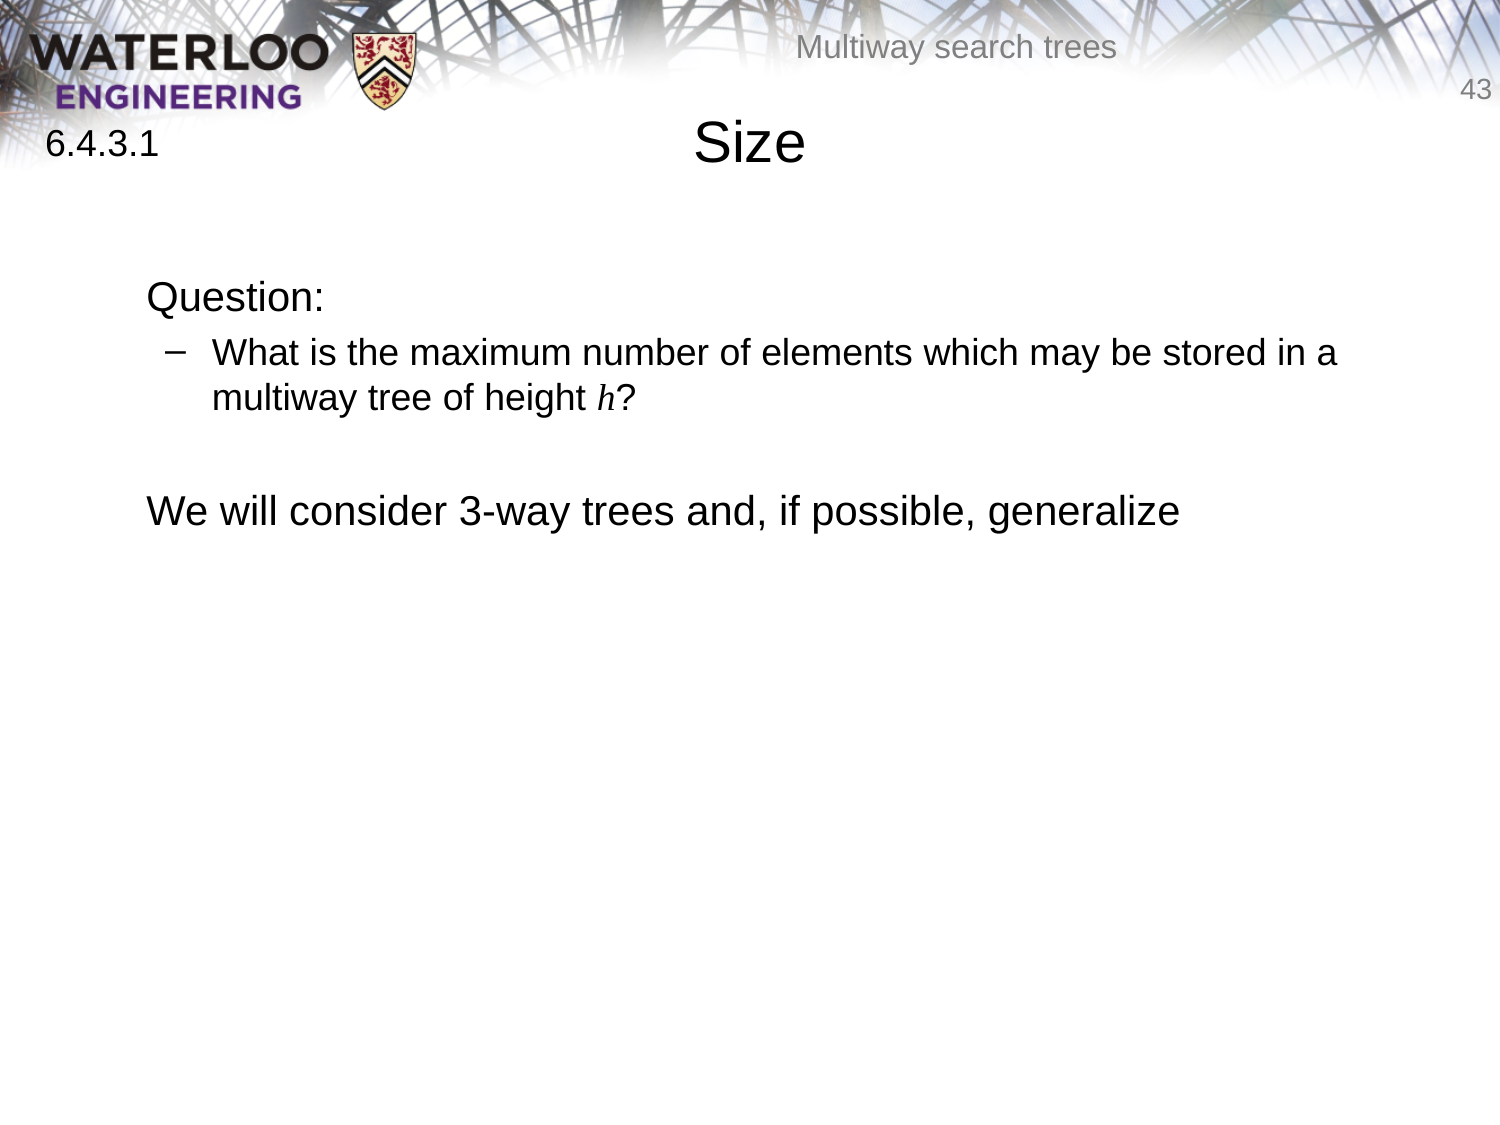

# Size
6.4.3.1
	Question:
What is the maximum number of elements which may be stored in a multiway tree of height h?

	We will consider 3-way trees and, if possible, generalize